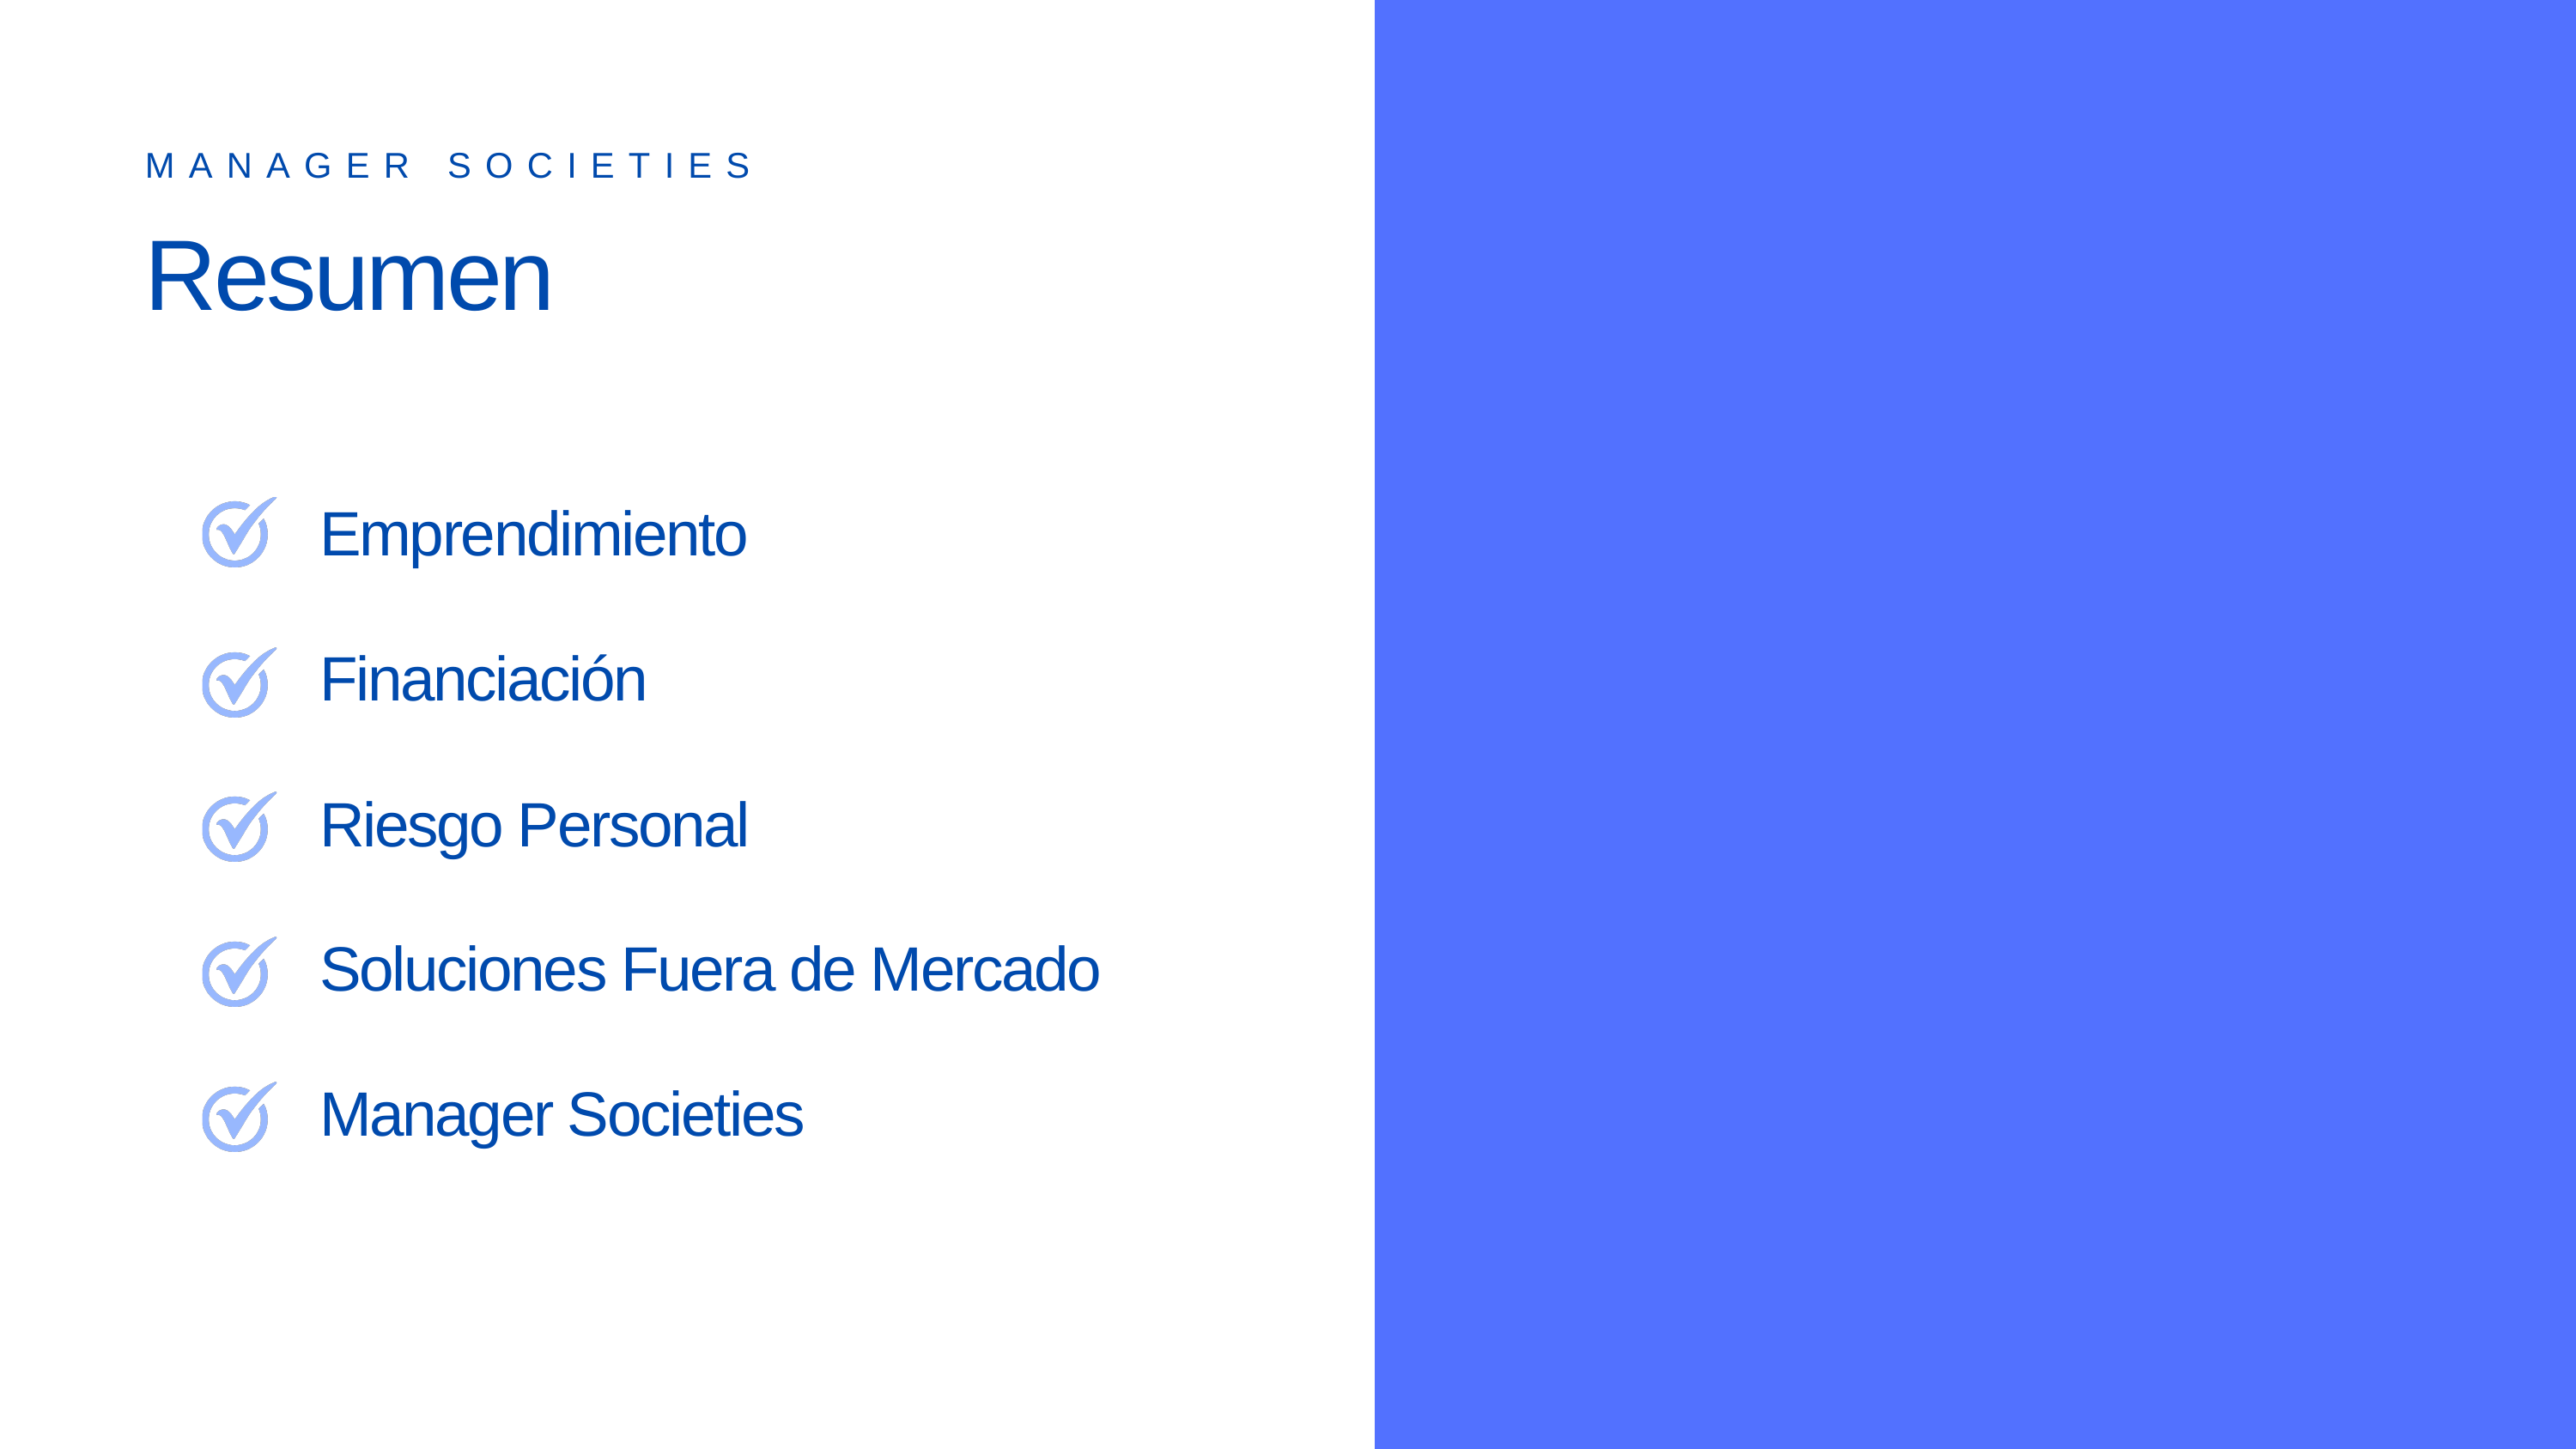

MANAGER SOCIETIES
Resumen

Emprendimiento

Financiación

Riesgo Personal

Soluciones Fuera de Mercado

Manager Societies